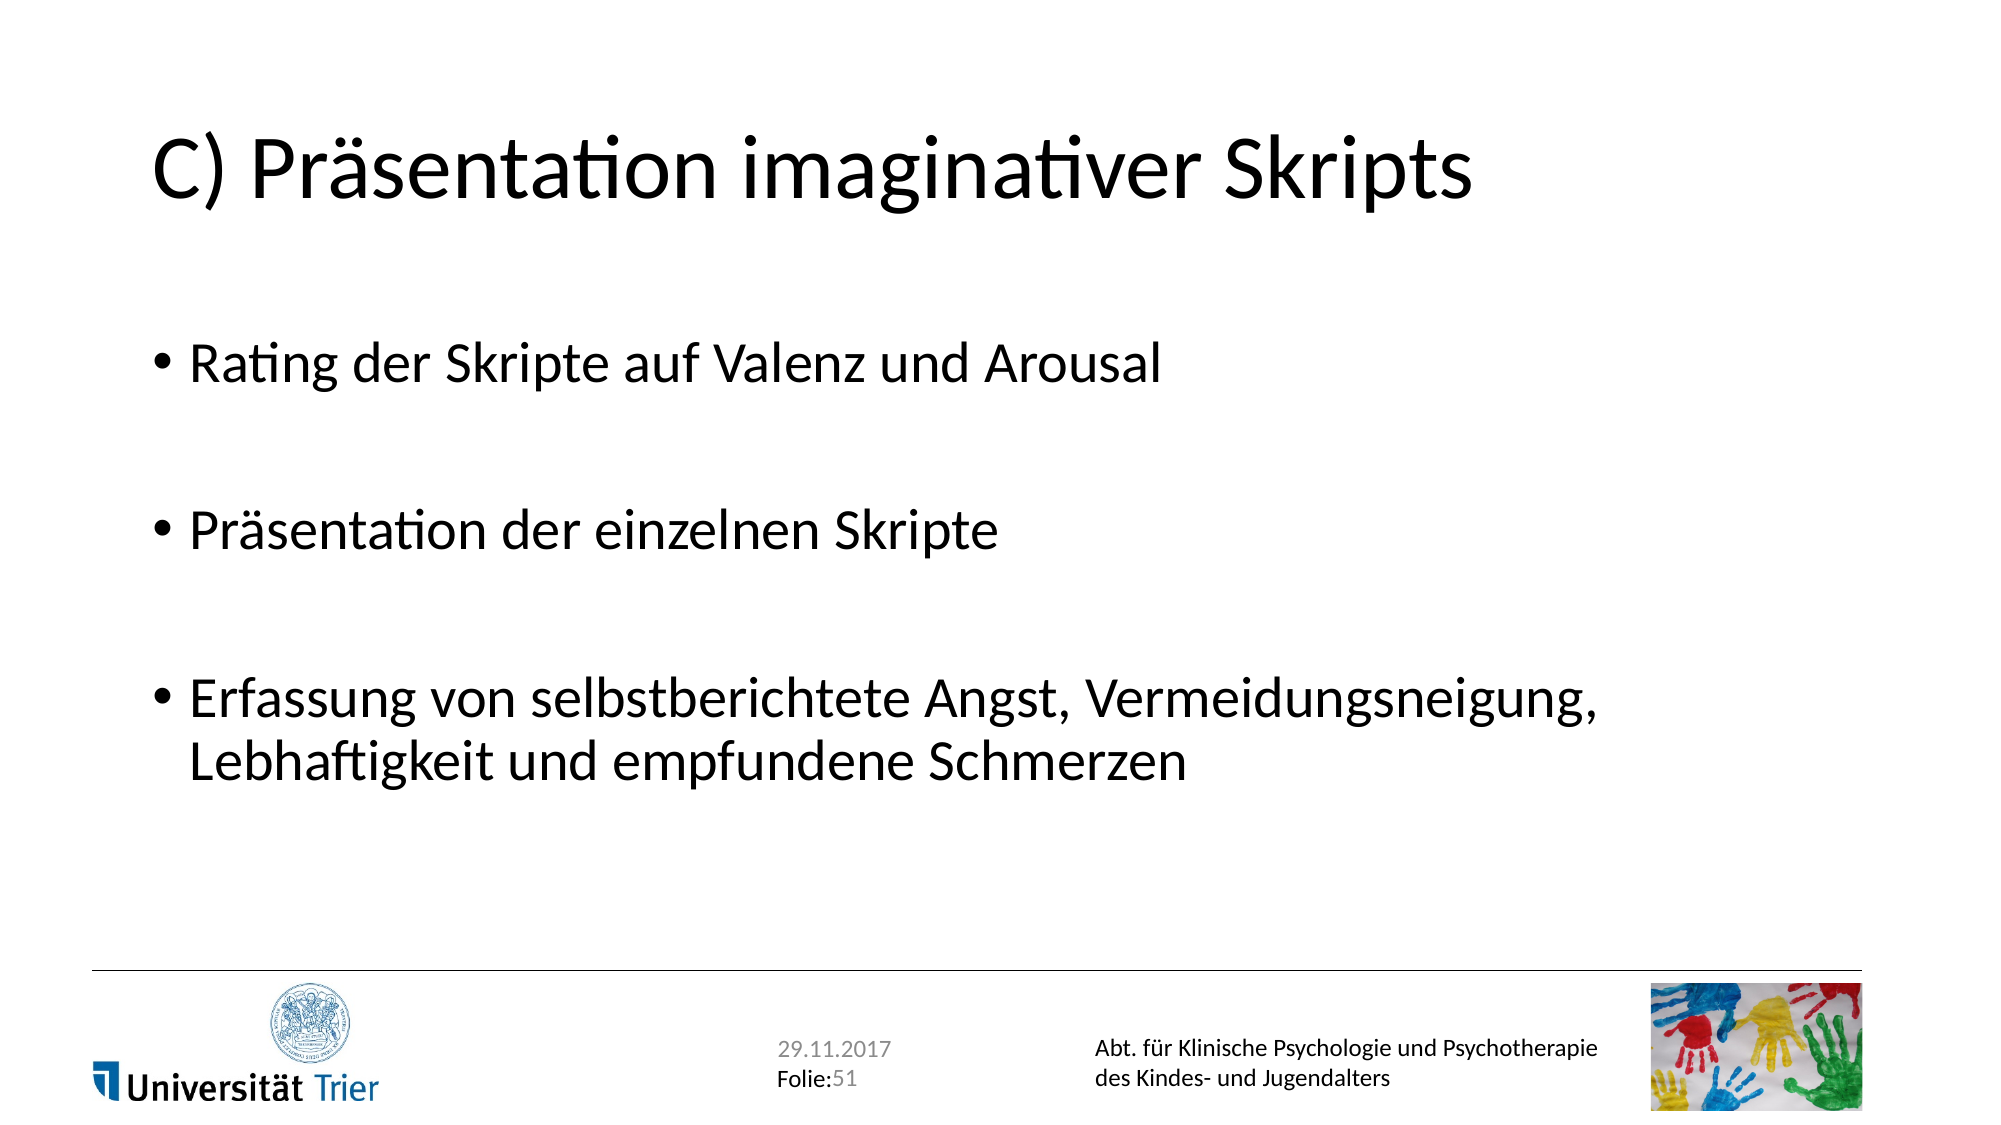

# C) Präsentation imaginativer Skripts
Rating der Skripte auf Valenz und Arousal

Präsentation der einzelnen Skripte

Erfassung von selbstberichtete Angst, Vermeidungsneigung, Lebhaftigkeit und empfundene Schmerzen

29.11.2017
51